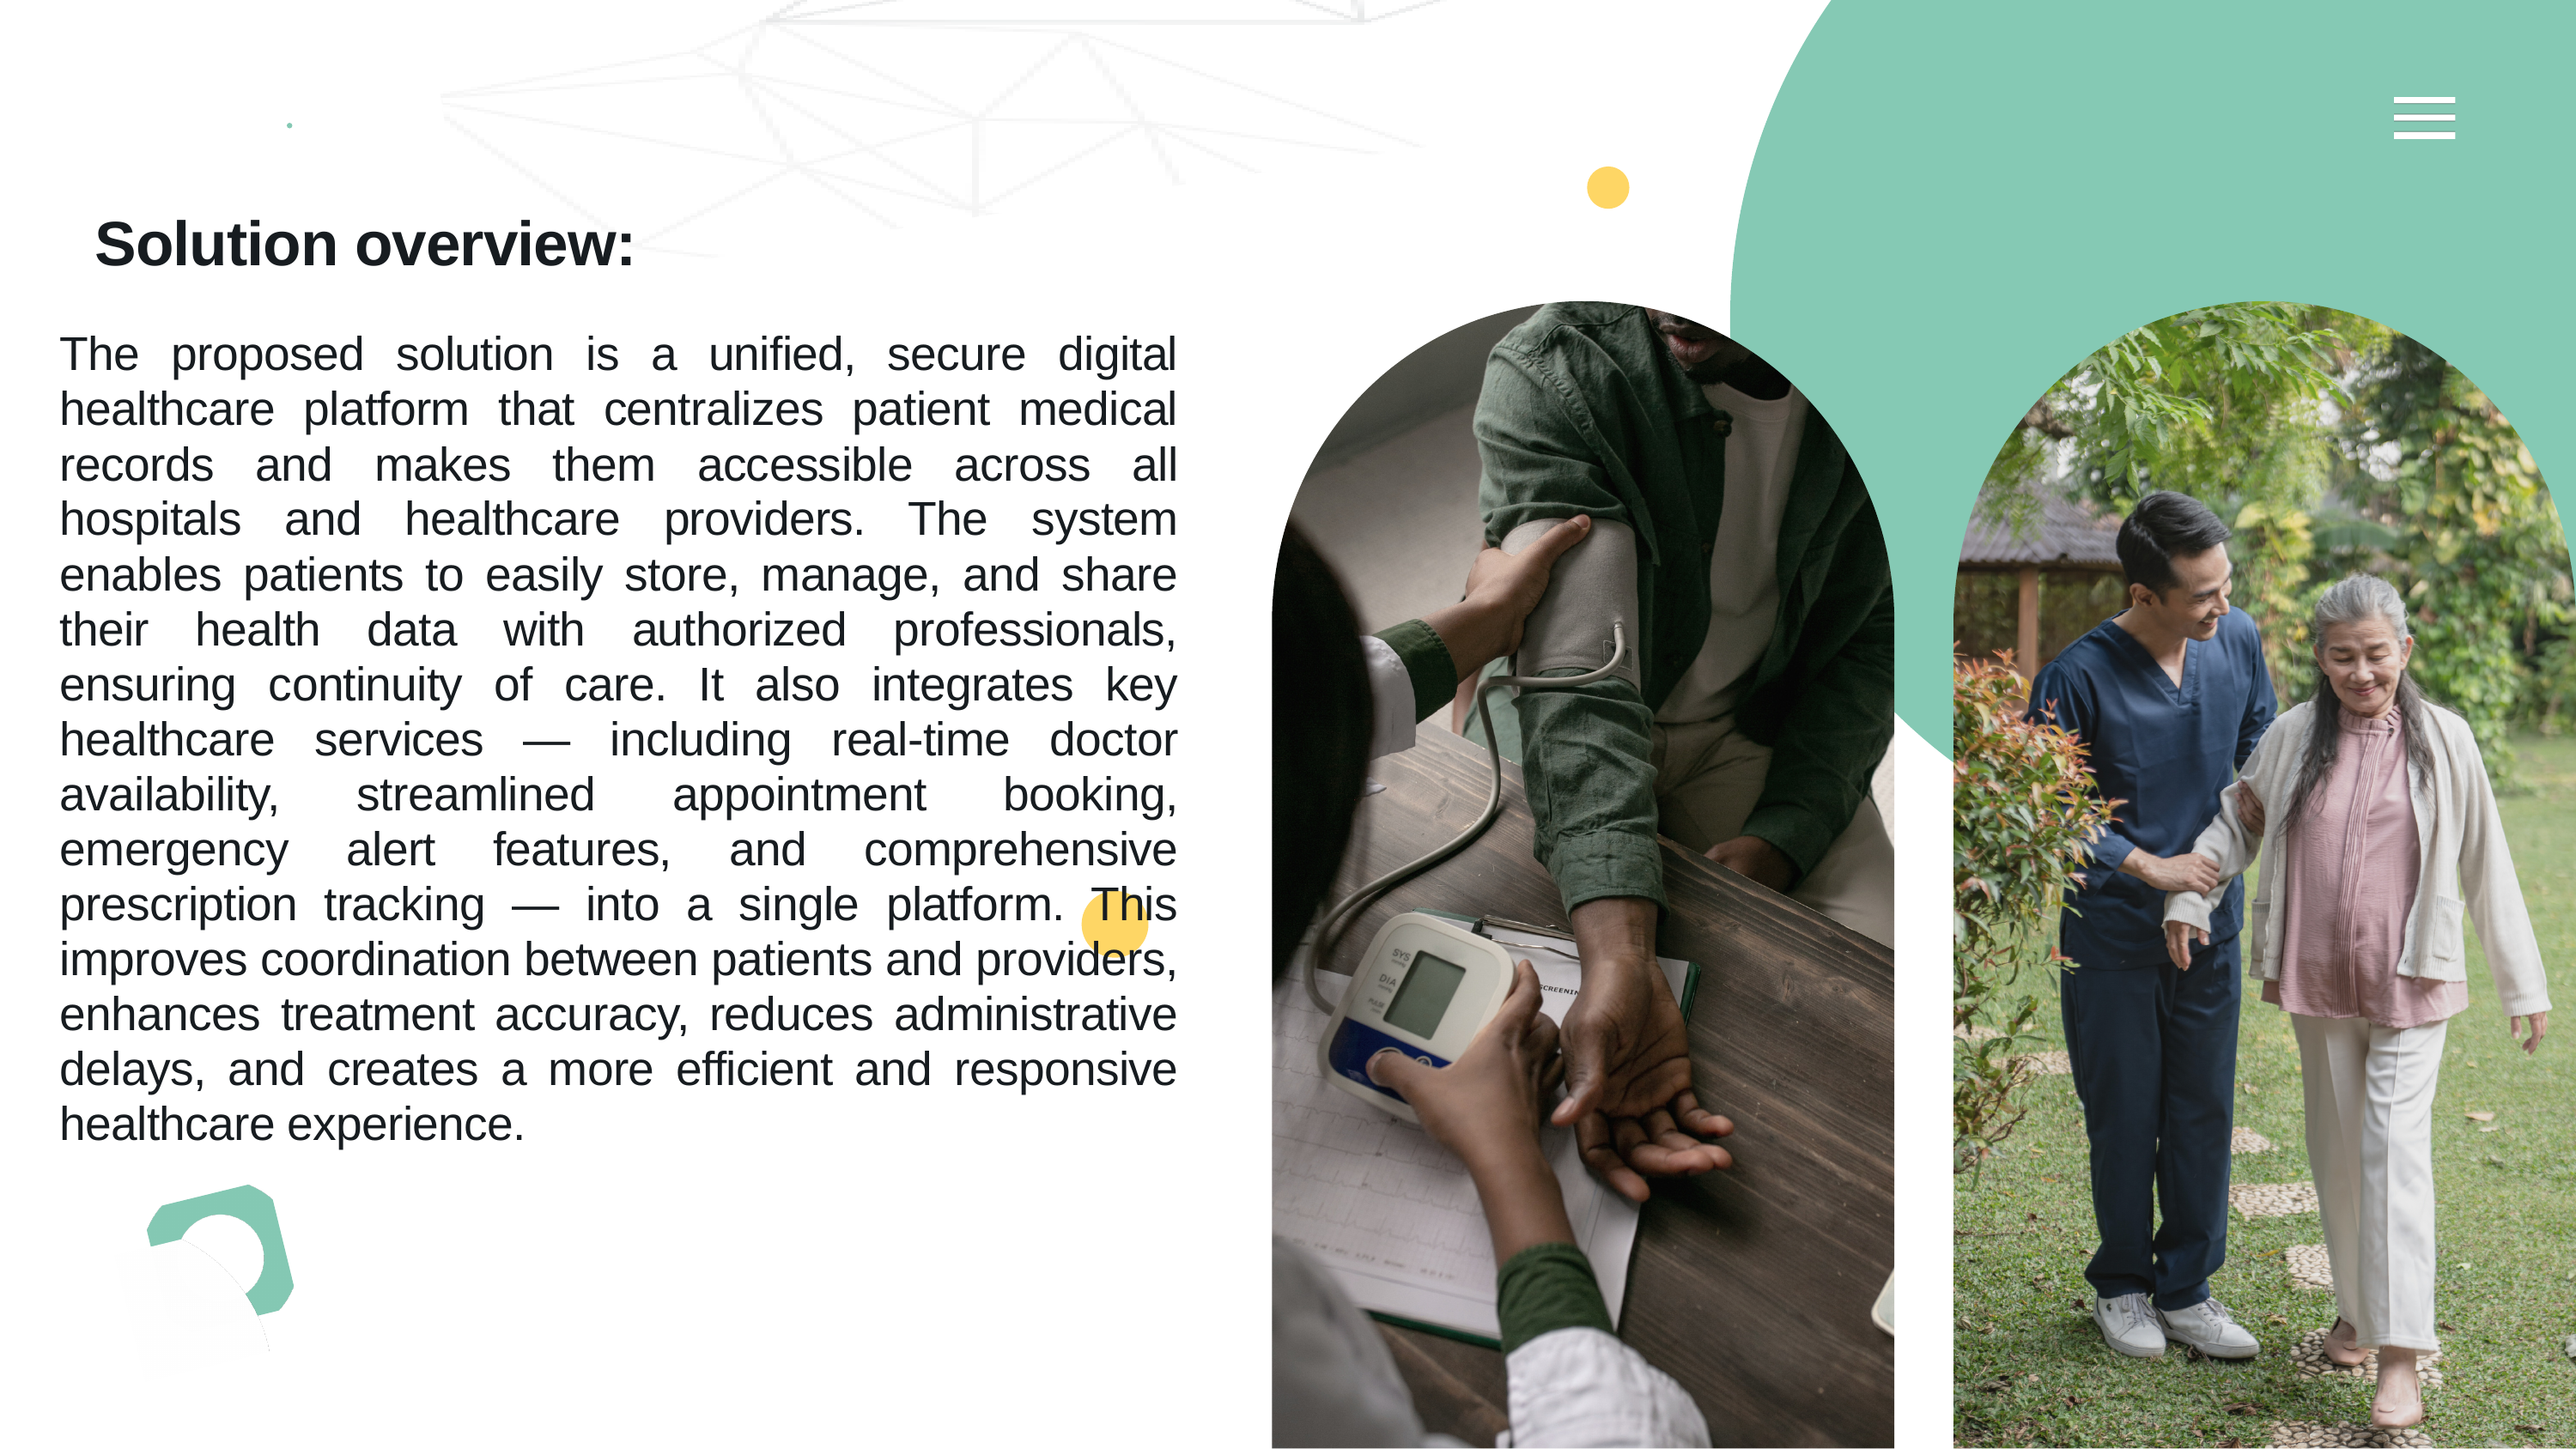

Solution overview:

The proposed solution is a unified, secure digital healthcare platform that centralizes patient medical records and makes them accessible across all hospitals and healthcare providers. The system enables patients to easily store, manage, and share their health data with authorized professionals, ensuring continuity of care. It also integrates key healthcare services — including real-time doctor availability, streamlined appointment booking, emergency alert features, and comprehensive prescription tracking — into a single platform. This improves coordination between patients and providers, enhances treatment accuracy, reduces administrative delays, and creates a more efficient and responsive healthcare experience.